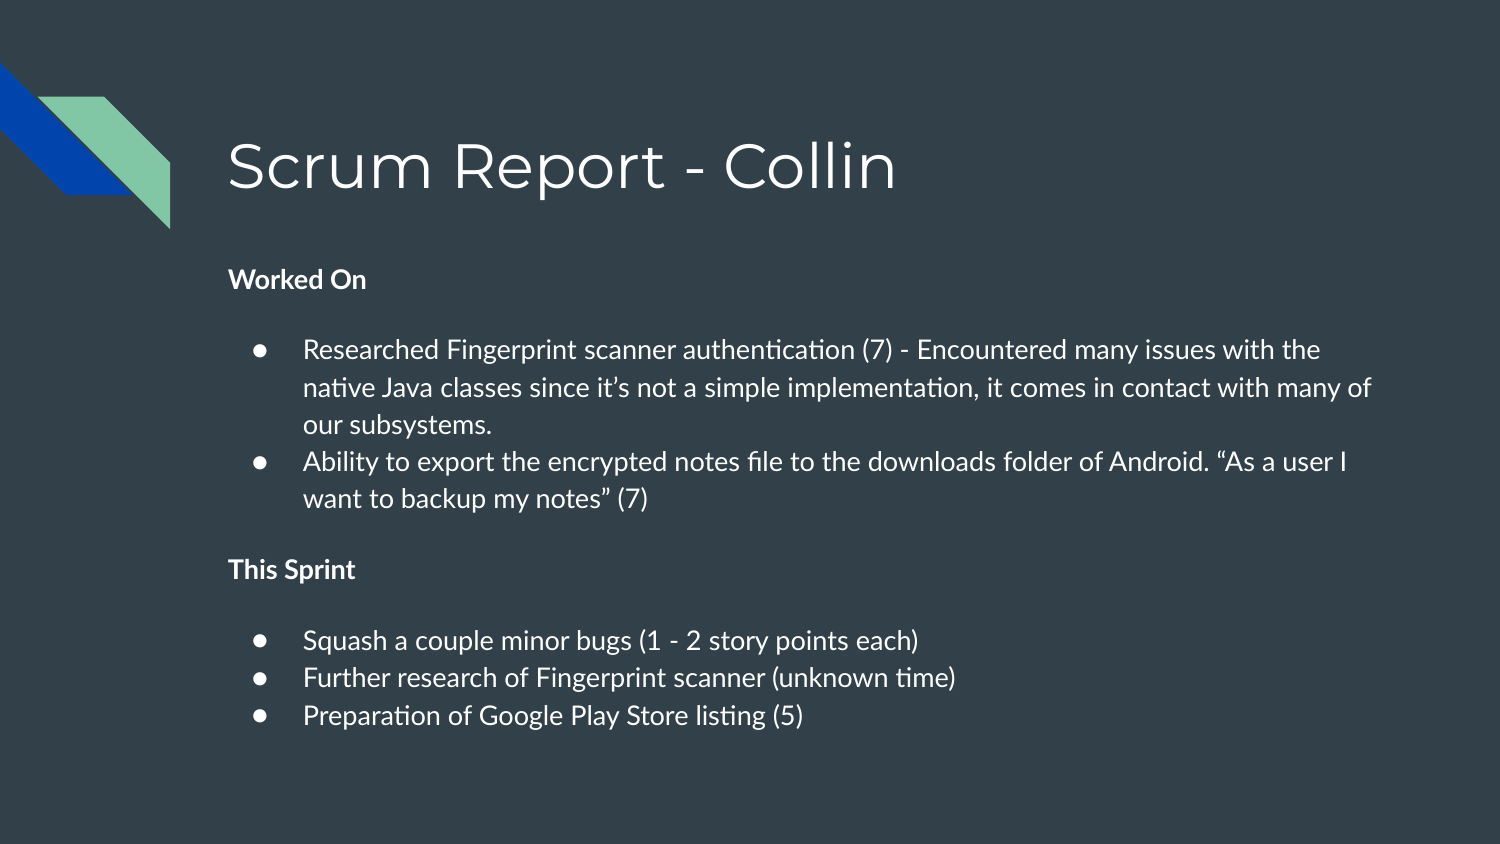

# Scrum Report - Collin
Worked On
Researched Fingerprint scanner authentication (7) - Encountered many issues with the native Java classes since it’s not a simple implementation, it comes in contact with many of our subsystems.
Ability to export the encrypted notes file to the downloads folder of Android. “As a user I want to backup my notes” (7)
This Sprint
Squash a couple minor bugs (1 - 2 story points each)
Further research of Fingerprint scanner (unknown time)
Preparation of Google Play Store listing (5)